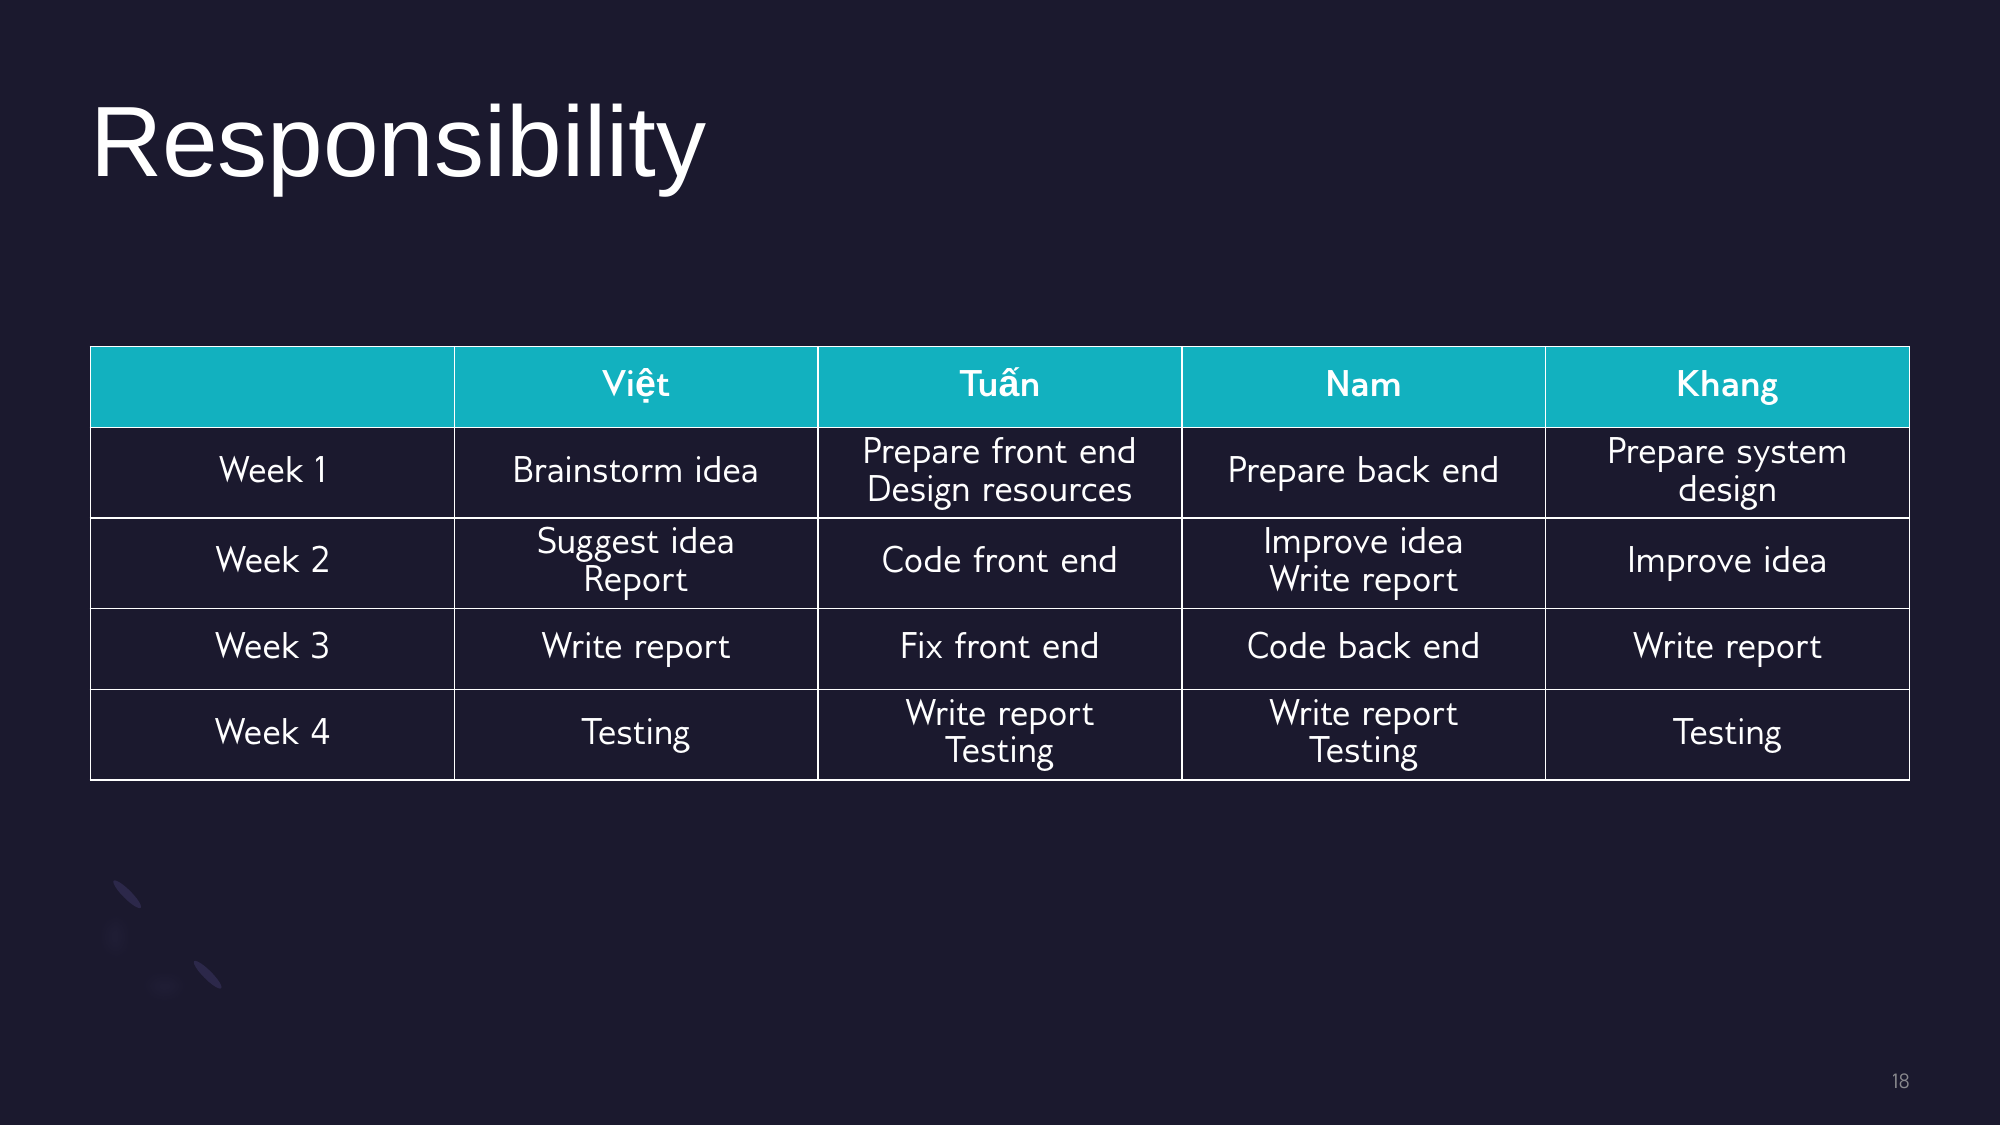

# Responsibility
|  | Việt | Tuấn | Nam | Khang |
| --- | --- | --- | --- | --- |
| Week 1 | Brainstorm idea | Prepare front end Design resources | Prepare back end | Prepare system design |
| Week 2 | Suggest idea Report | Code front end | Improve idea Write report | Improve idea |
| Week 3 | Write report | Fix front end | Code back end | Write report |
| Week 4 | Testing | Write report Testing | Write report Testing | Testing |
18